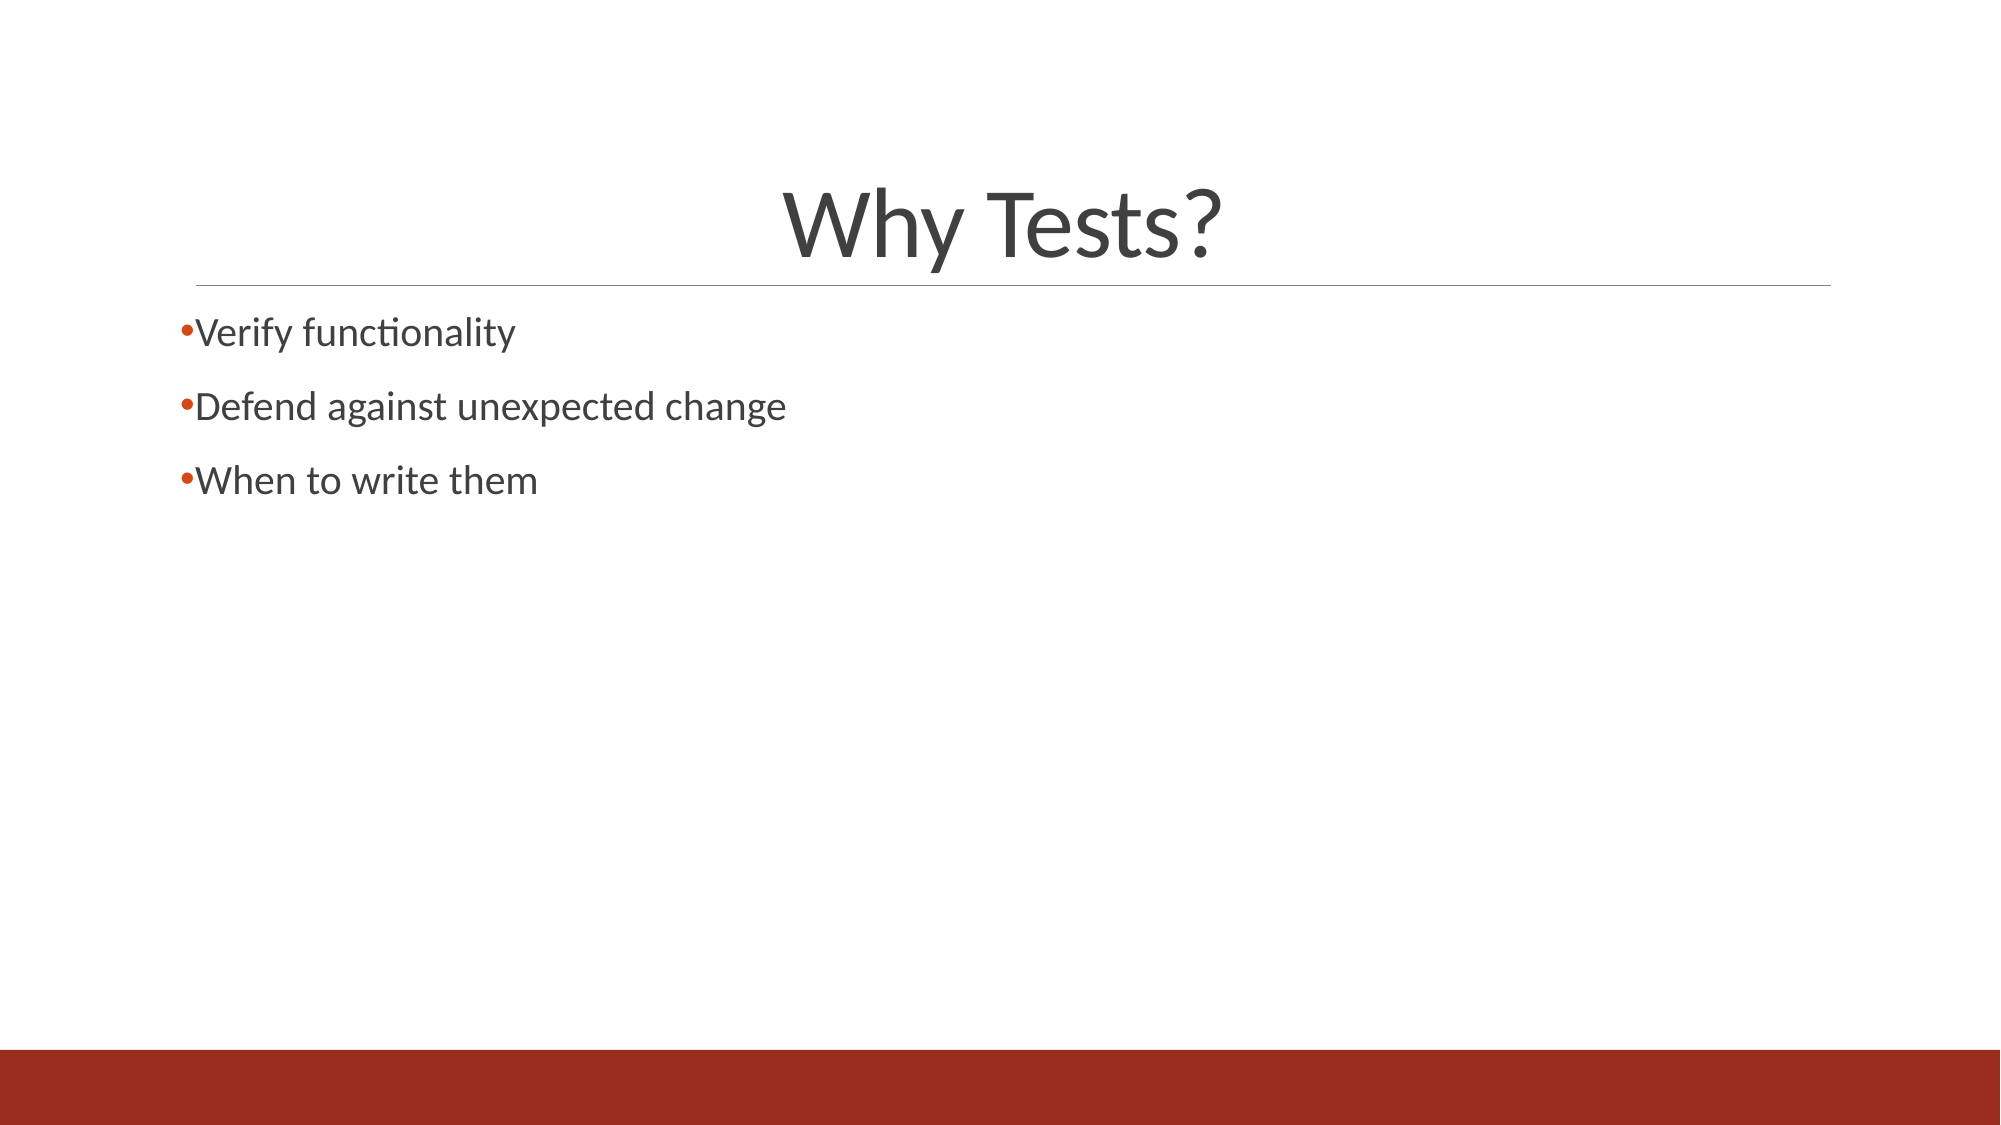

# Why Tests?
Verify functionality
Defend against unexpected change
When to write them